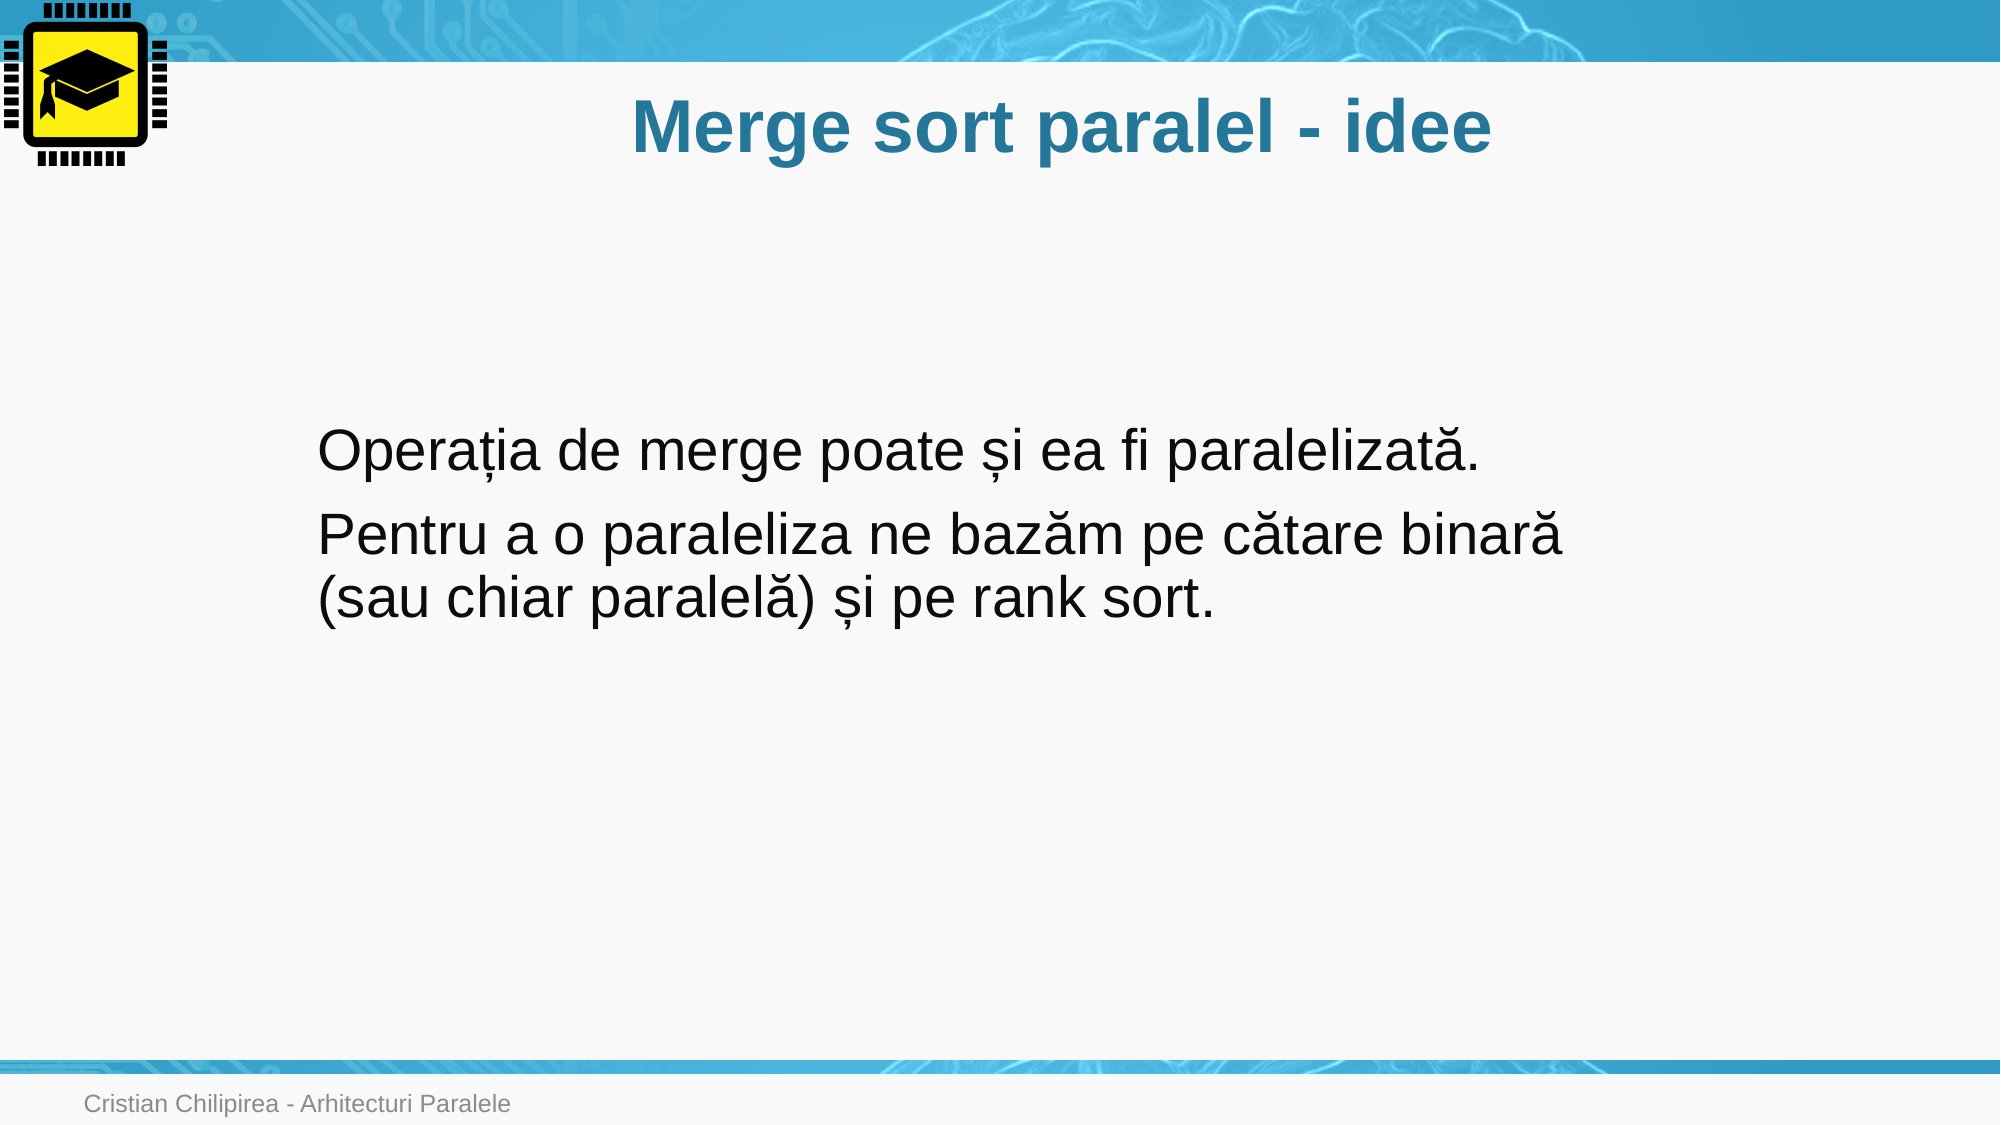

# Merge sort paralel - idee
Operația de merge poate și ea fi paralelizată.
Pentru a o paraleliza ne bazăm pe cătare binară (sau chiar paralelă) și pe rank sort.
Cristian Chilipirea - Arhitecturi Paralele